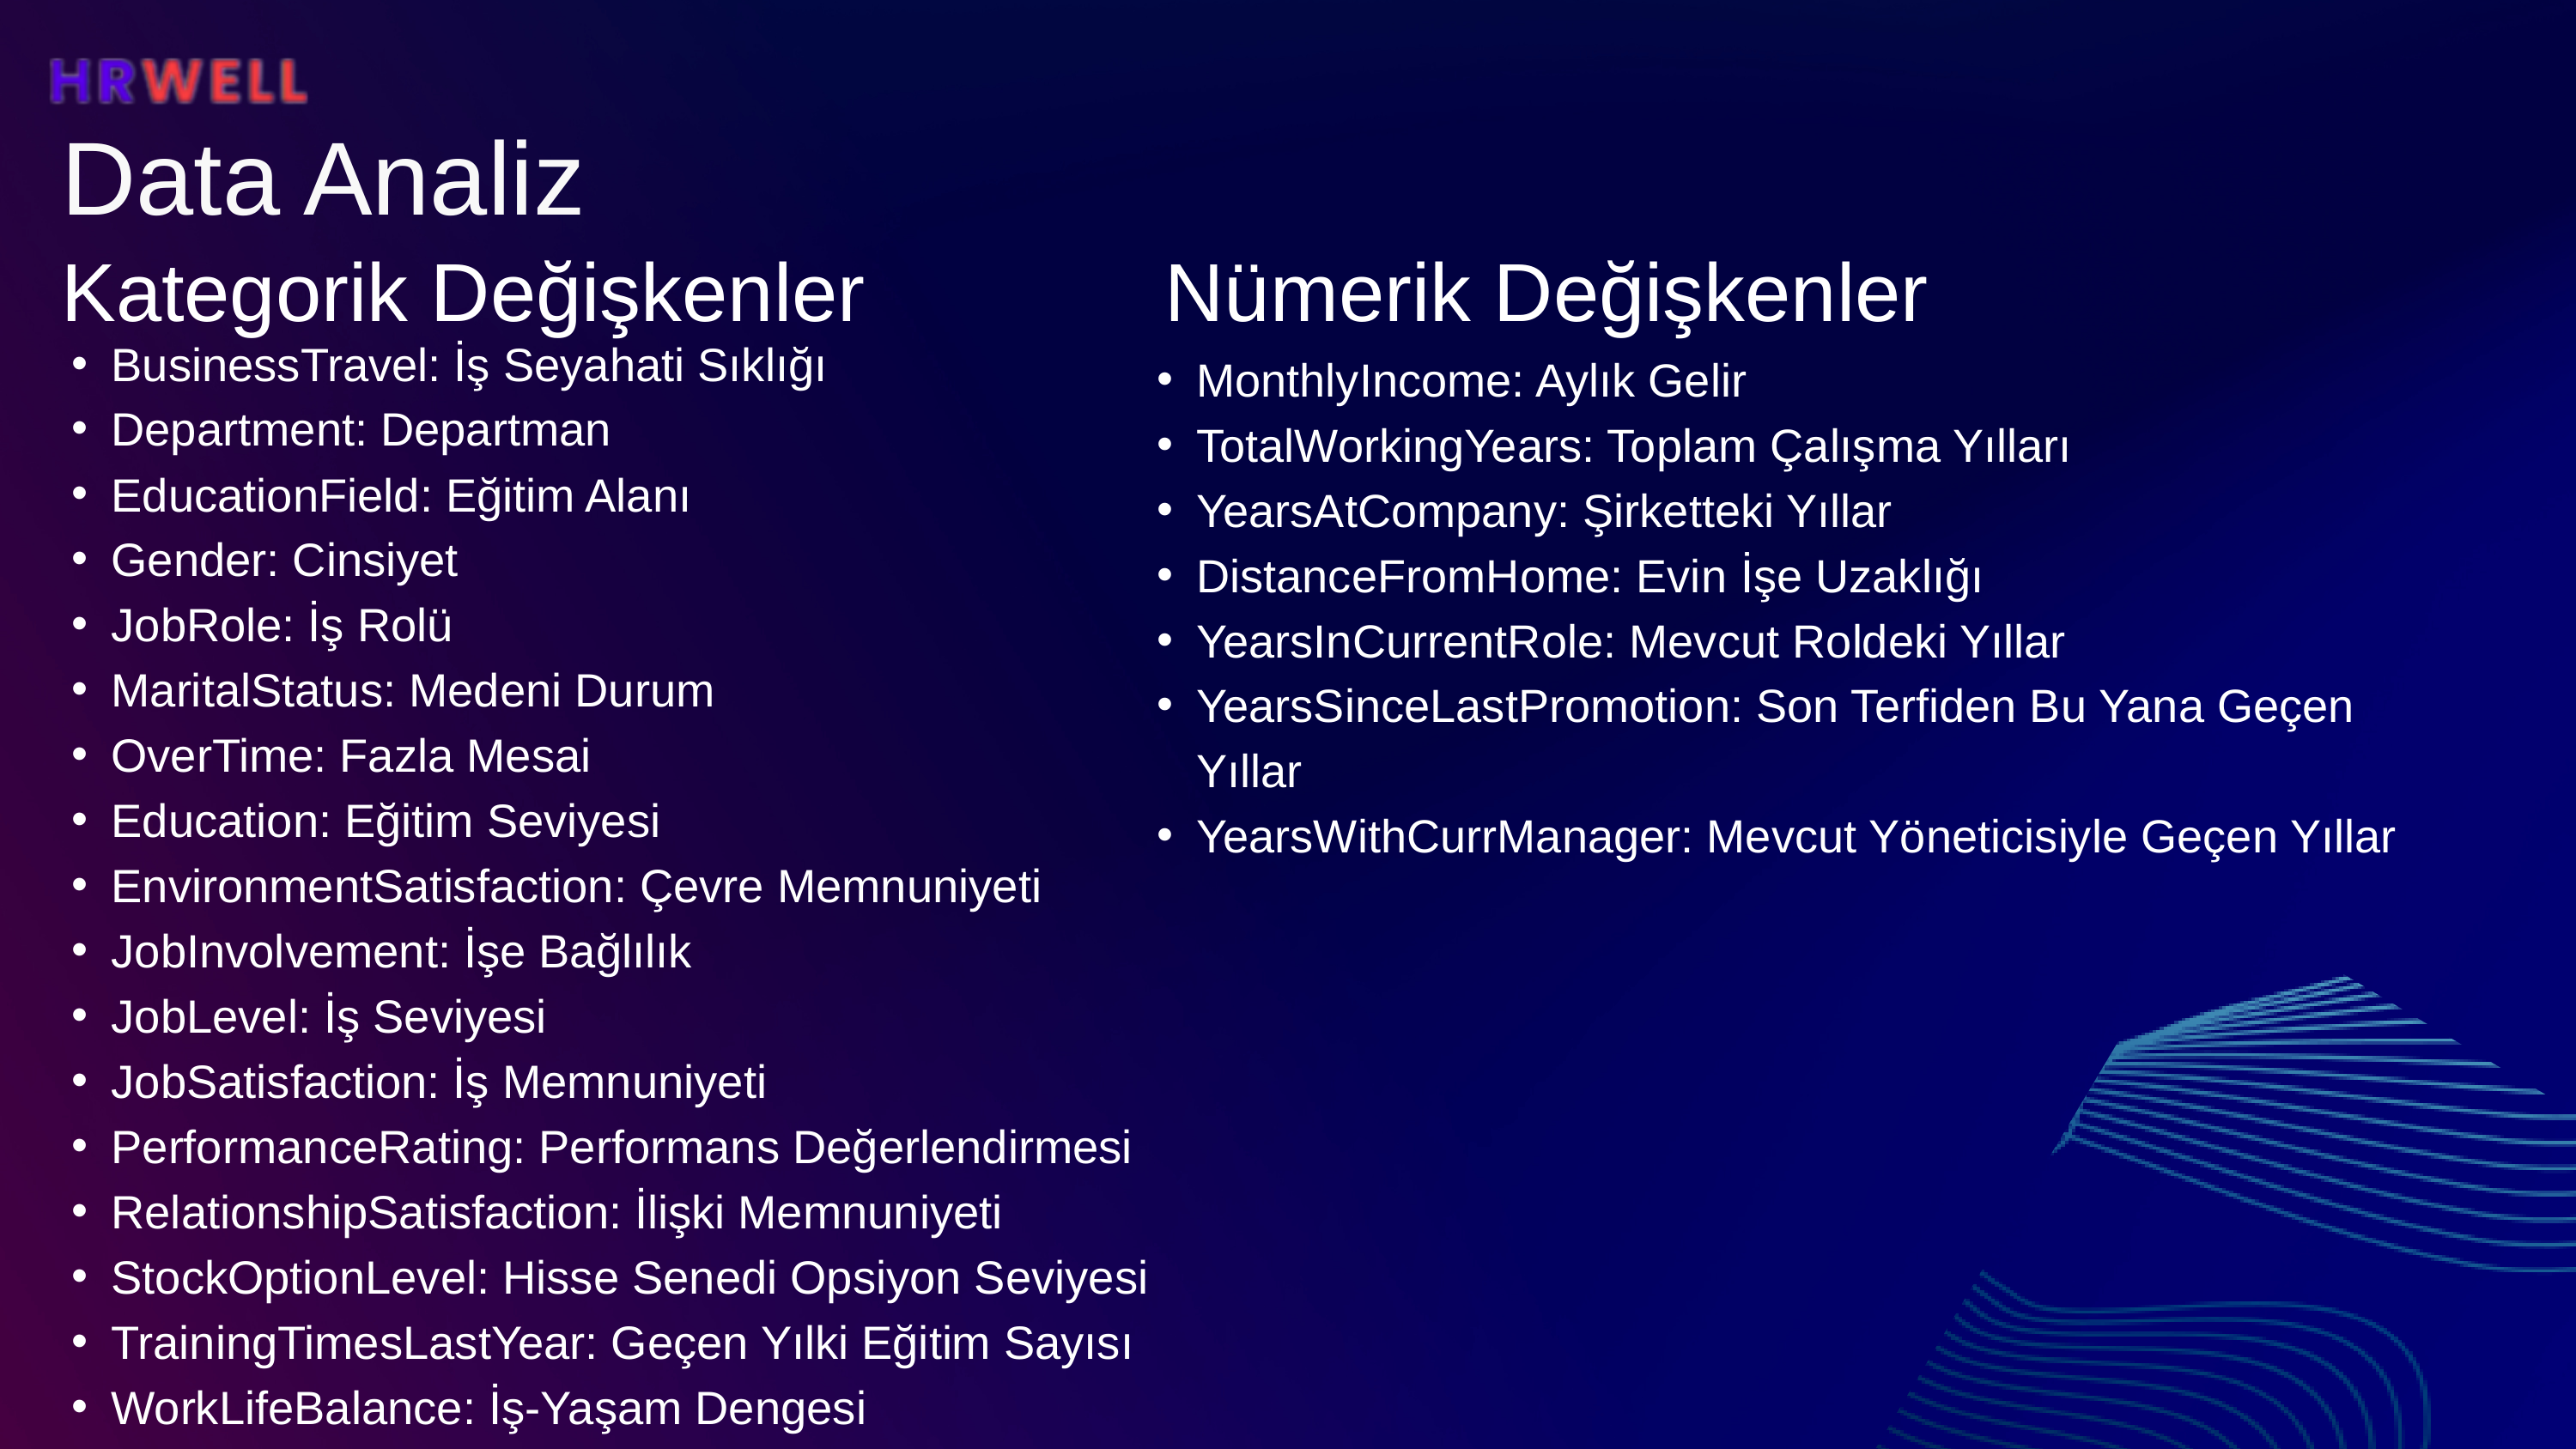

Frontend Architecture

Data Analiz
Kategorik Değişkenler
Nümerik Değişkenler

MonthlyIncome: Aylık Gelir
TotalWorkingYears: Toplam Çalışma Yılları
YearsAtCompany: Şirketteki Yıllar
DistanceFromHome: Evin İşe Uzaklığı
YearsInCurrentRole: Mevcut Roldeki Yıllar
YearsSinceLastPromotion: Son Terfiden Bu Yana Geçen Yıllar
YearsWithCurrManager: Mevcut Yöneticisiyle Geçen Yıllar
BusinessTravel: İş Seyahati Sıklığı
Department: Departman
EducationField: Eğitim Alanı
Gender: Cinsiyet
JobRole: İş Rolü
MaritalStatus: Medeni Durum
OverTime: Fazla Mesai
Education: Eğitim Seviyesi
EnvironmentSatisfaction: Çevre Memnuniyeti
JobInvolvement: İşe Bağlılık
JobLevel: İş Seviyesi
JobSatisfaction: İş Memnuniyeti
PerformanceRating: Performans Değerlendirmesi
RelationshipSatisfaction: İlişki Memnuniyeti
StockOptionLevel: Hisse Senedi Opsiyon Seviyesi
TrainingTimesLastYear: Geçen Yılki Eğitim Sayısı
WorkLifeBalance: İş-Yaşam Dengesi